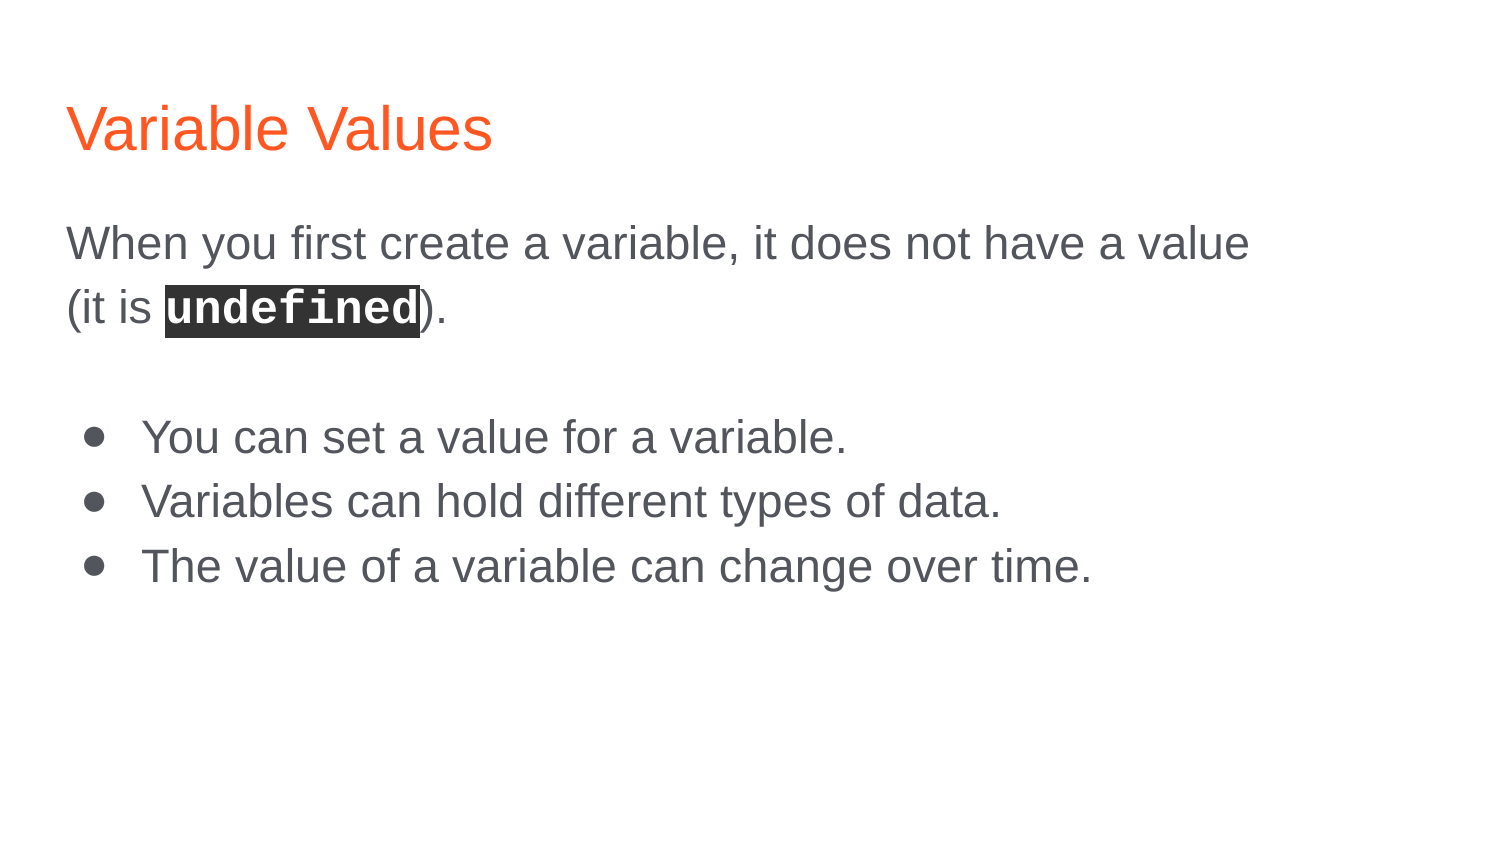

# Variable Values
When you first create a variable, it does not have a value
(it is undefined).

You can set a value for a variable.
Variables can hold different types of data.
The value of a variable can change over time.